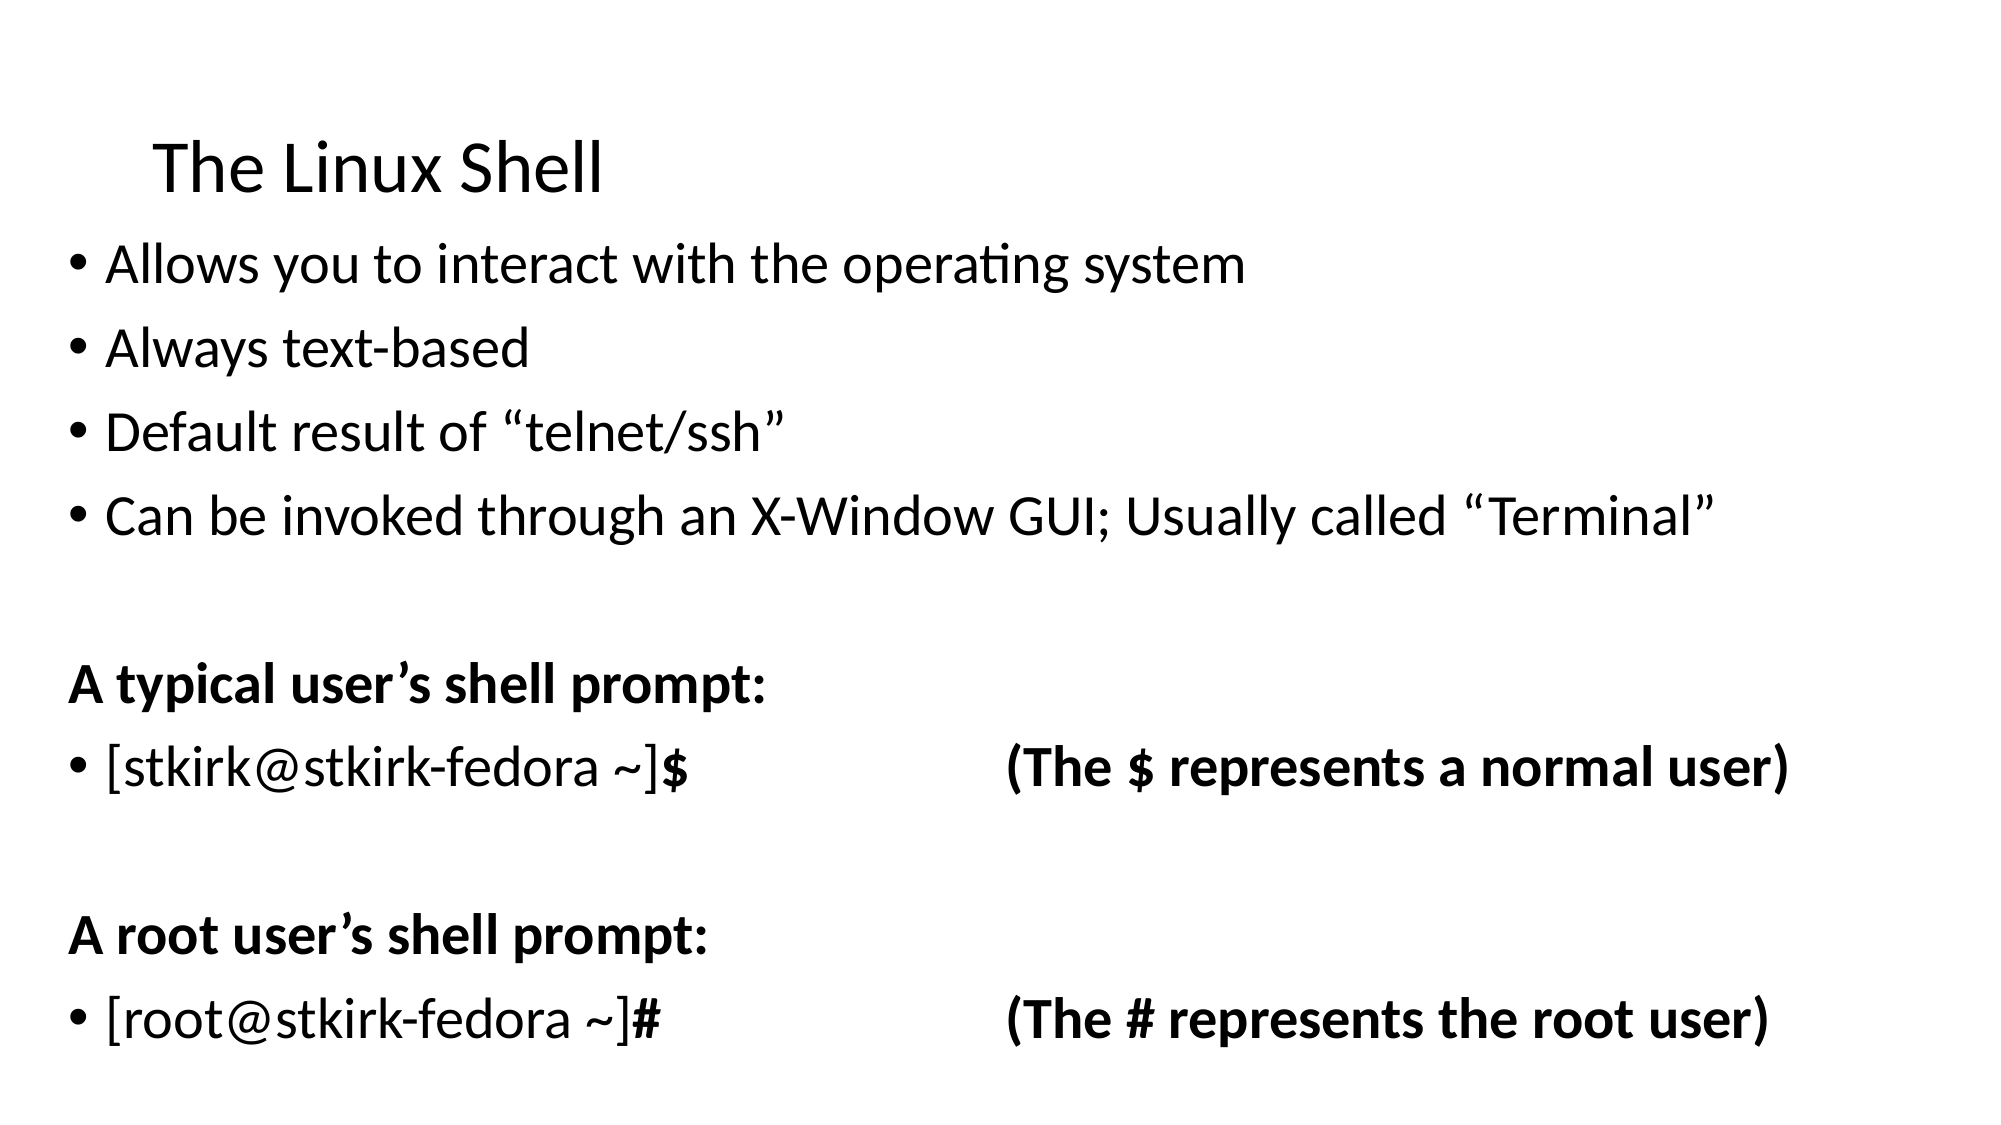

# The Linux Shell
Allows you to interact with the operating system
Always text-based
Default result of “telnet/ssh”
Can be invoked through an X-Window GUI; Usually called “Terminal”

A typical user’s shell prompt:
[stkirk@stkirk-fedora ~]$			(The $ represents a normal user)

A root user’s shell prompt:
[root@stkirk-fedora ~]#			(The # represents the root user)